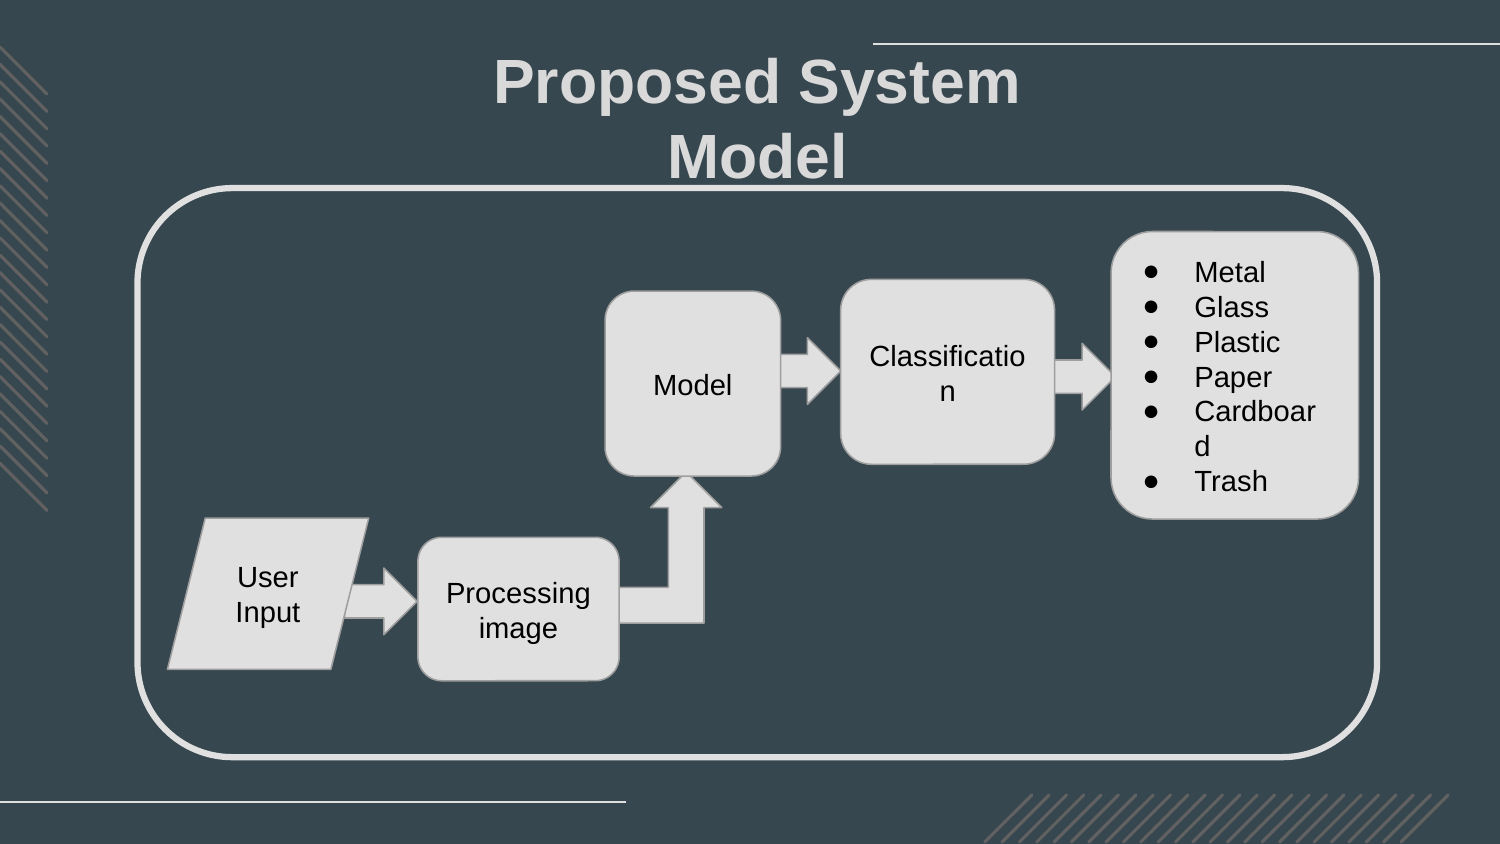

# Proposed System Model

Metal
Glass
Plastic
Paper
Cardboard
Trash
Classification
Model

User Input
Processing image